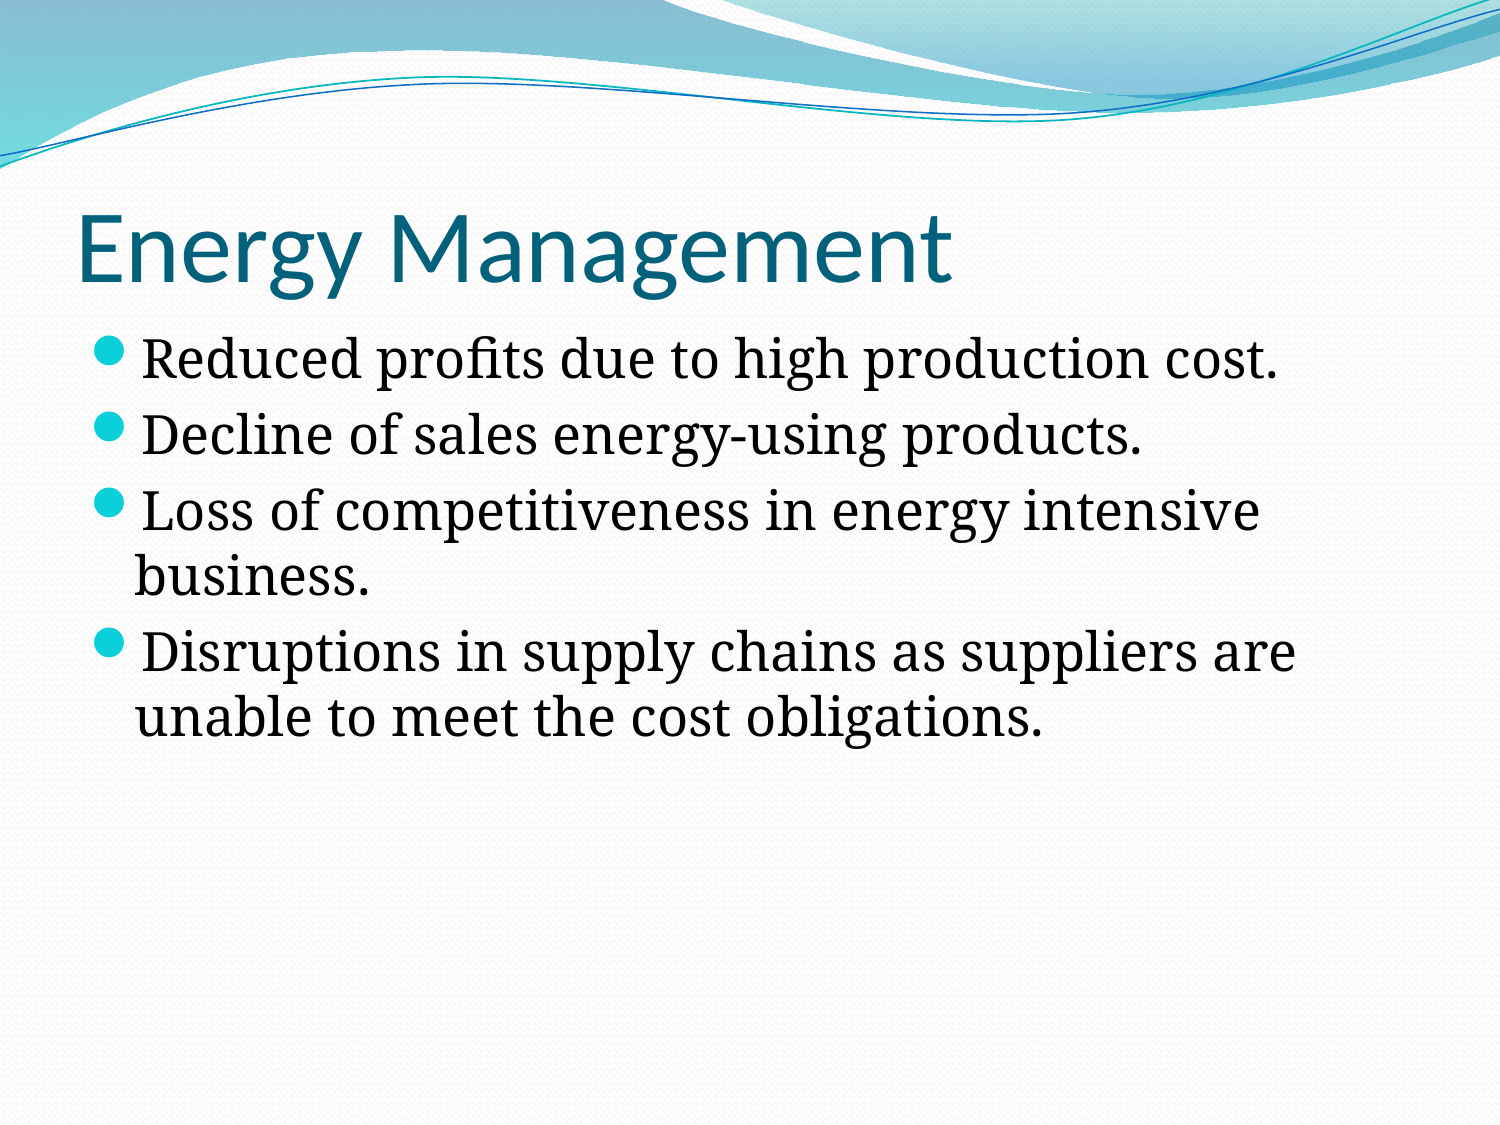

# Energy Management
Reduced profits due to high production cost.
Decline of sales energy-using products.
Loss of competitiveness in energy intensive business.
Disruptions in supply chains as suppliers are unable to meet the cost obligations.